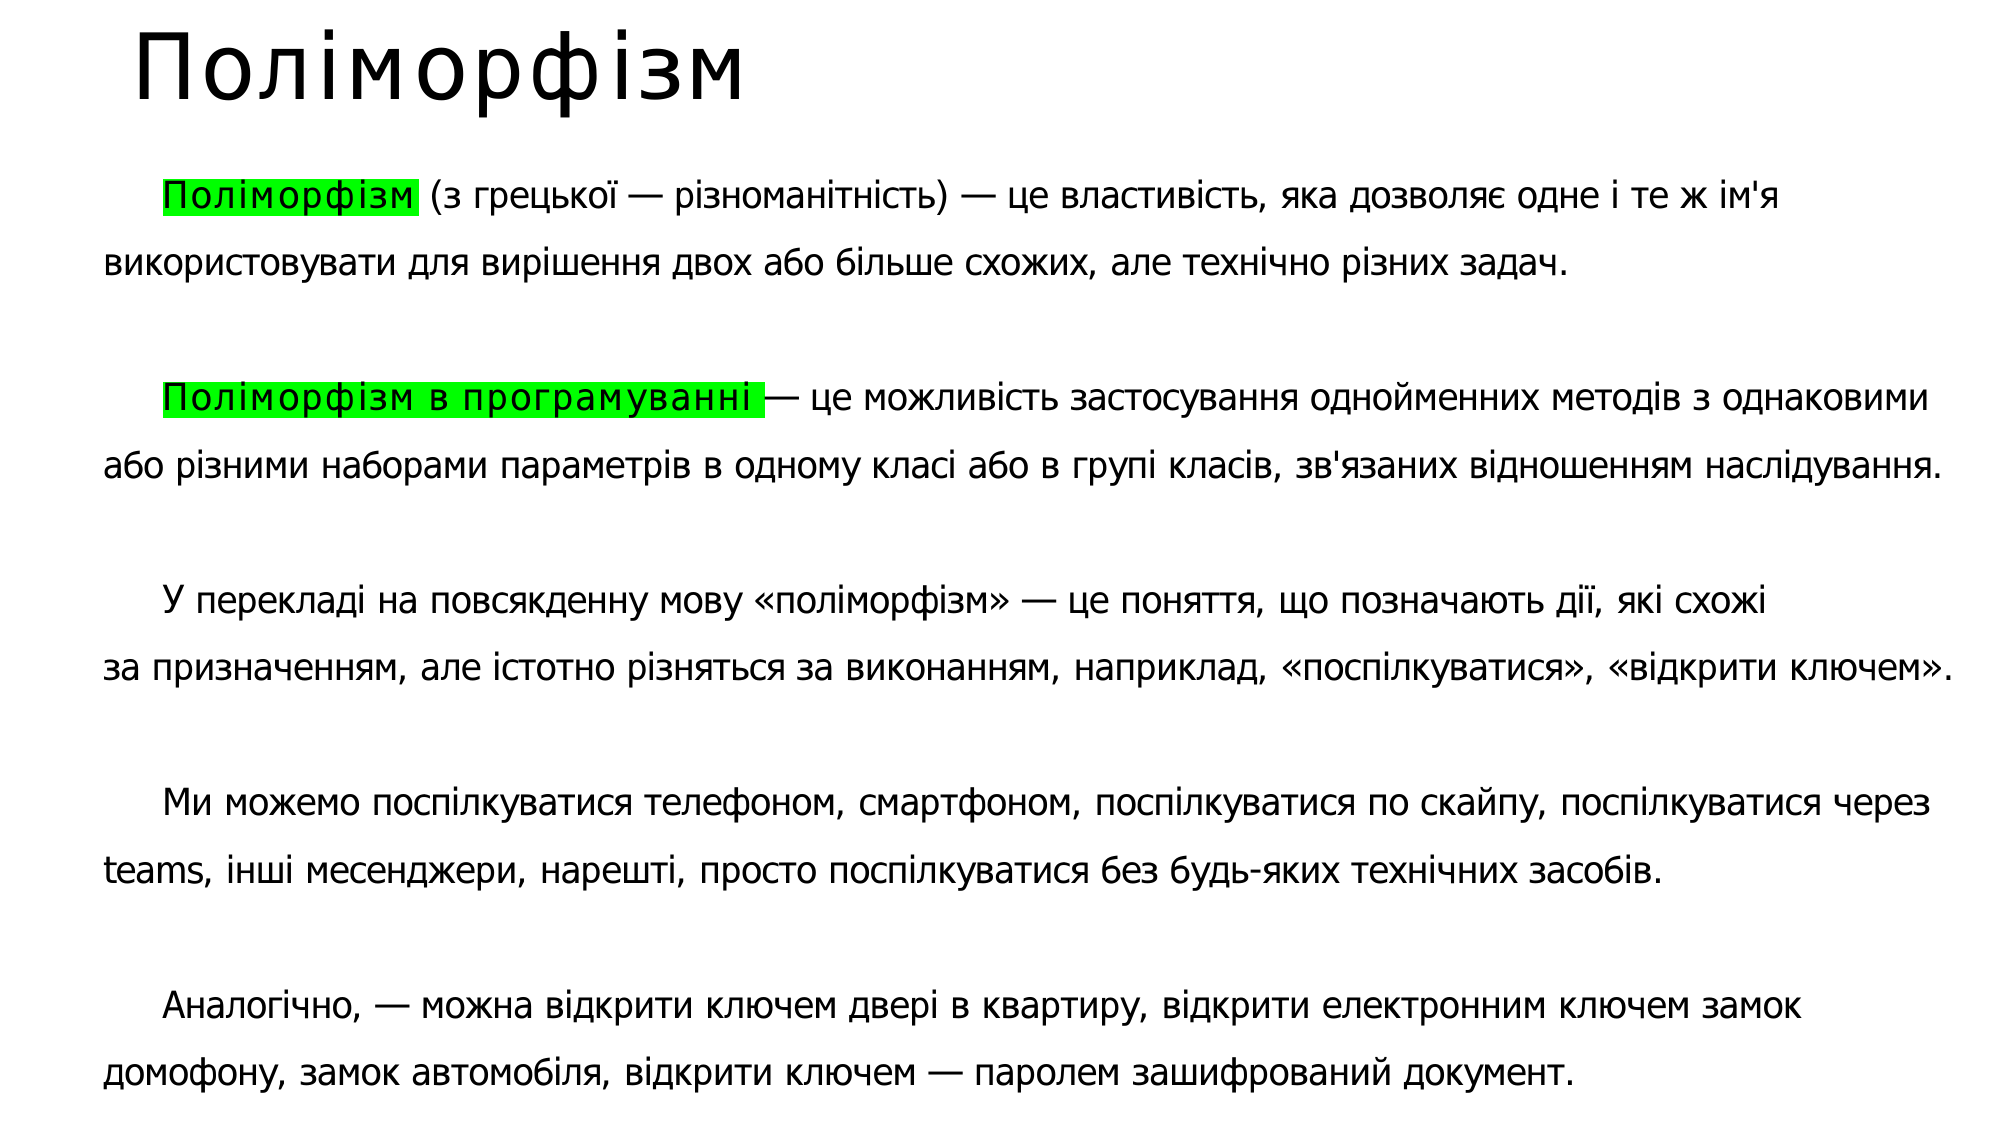

# Поліморфізм
Поліморфізм (з грецької — різноманітність) — це властивість, яка дозволяє одне і те ж ім'я використовувати для вирішення двох або більше схожих, але технічно різних задач.

Поліморфізм в програмуванні — це можливість застосування однойменних методів з однаковими або різними наборами параметрів в одному класі або в групі класів, зв'язаних відношенням наслідування.

У перекладі на повсякденну мову «поліморфізм» — це поняття, що позначають дії, які схожі за призначенням, але істотно різняться за виконанням, наприклад, «поспілкуватися», «відкрити ключем».

Ми можемо поспілкуватися телефоном, смартфоном, поспілкуватися по скайпу, поспілкуватися через teams, інші месенджери, нарешті, просто поспілкуватися без будь-яких технічних засобів.

Аналогічно, — можна відкрити ключем двері в квартиру, відкрити електронним ключем замок домофону, замок автомобіля, відкрити ключем — паролем зашифрований документ.